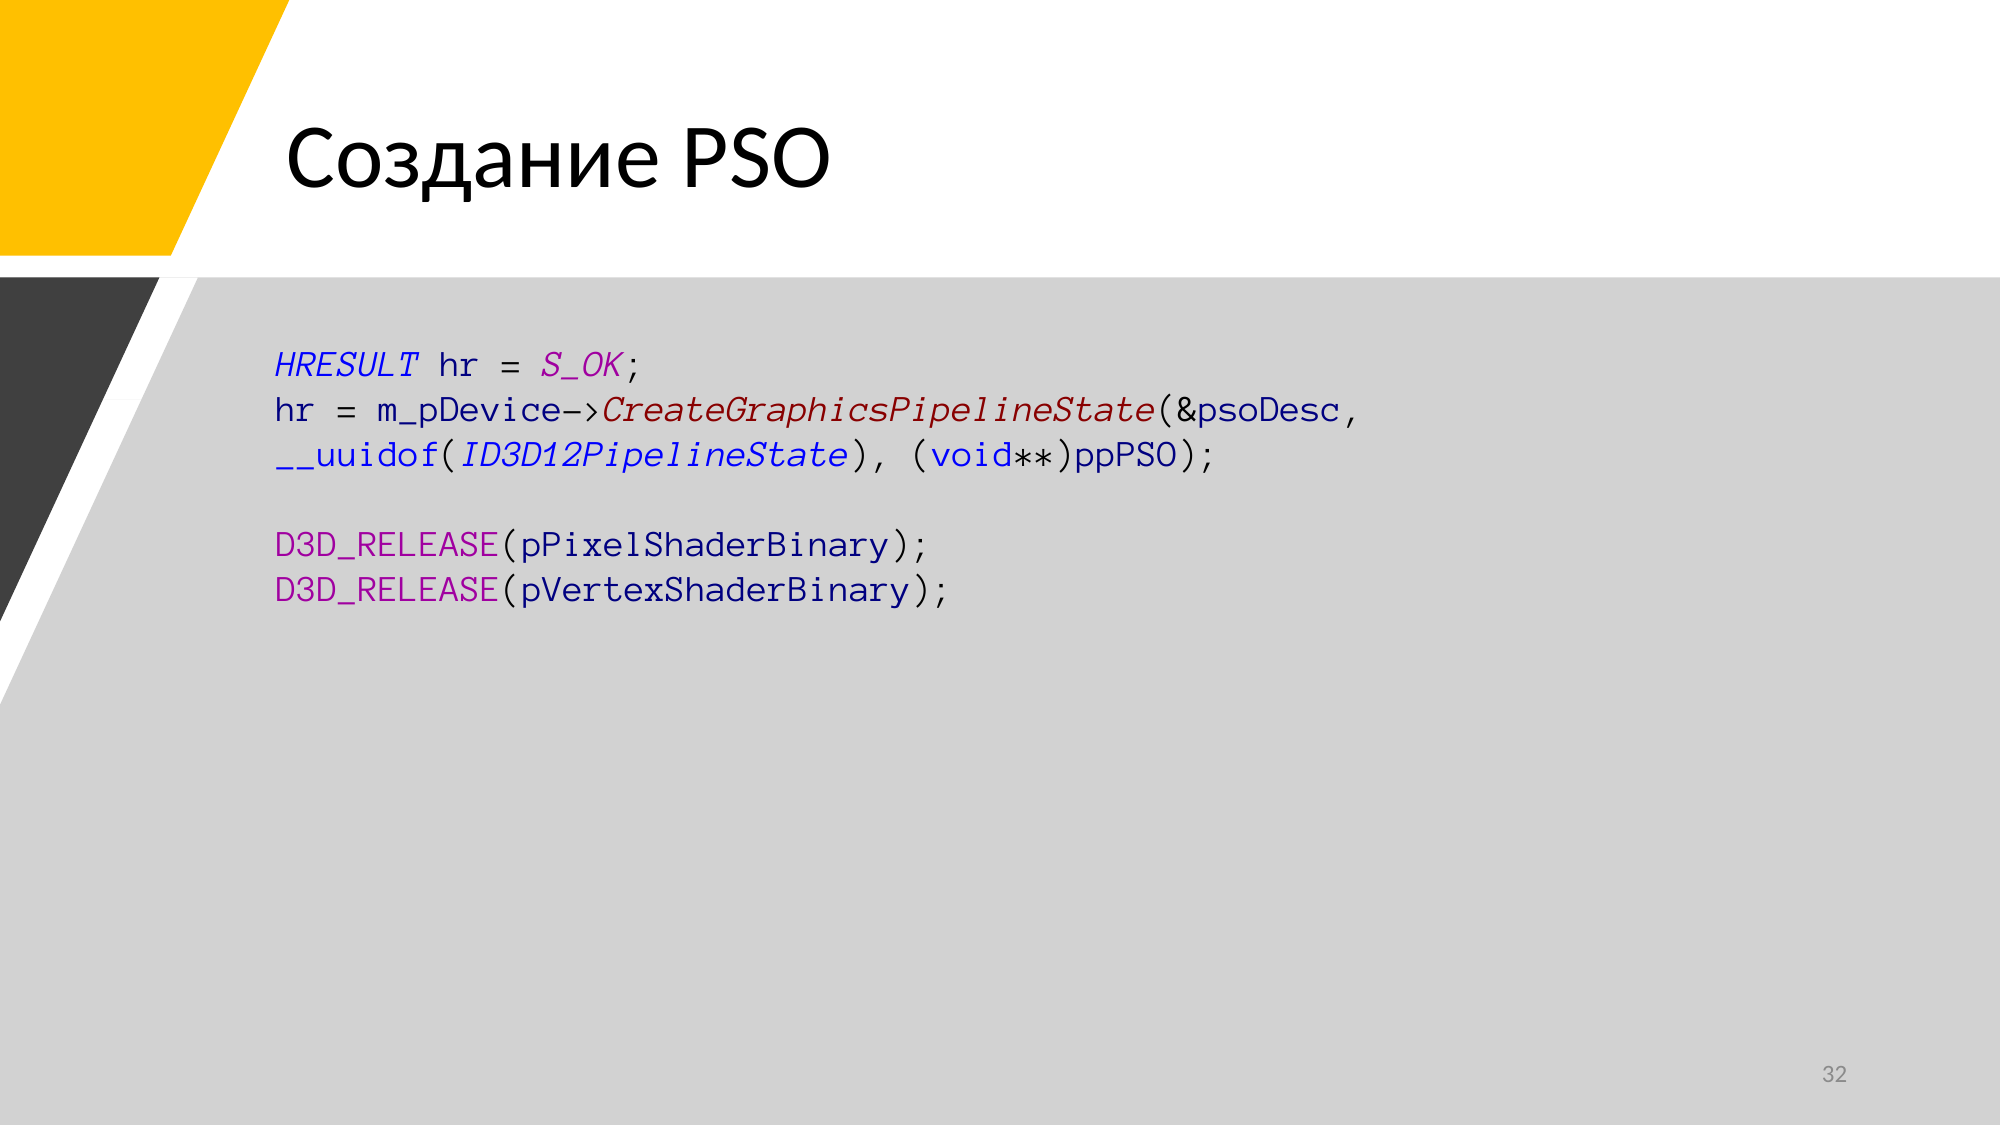

# Создание PSO

HRESULT hr = S_OK;
hr = m_pDevice->CreateGraphicsPipelineState(&psoDesc, __uuidof(ID3D12PipelineState), (void**)ppPSO);

D3D_RELEASE(pPixelShaderBinary);
D3D_RELEASE(pVertexShaderBinary);
32